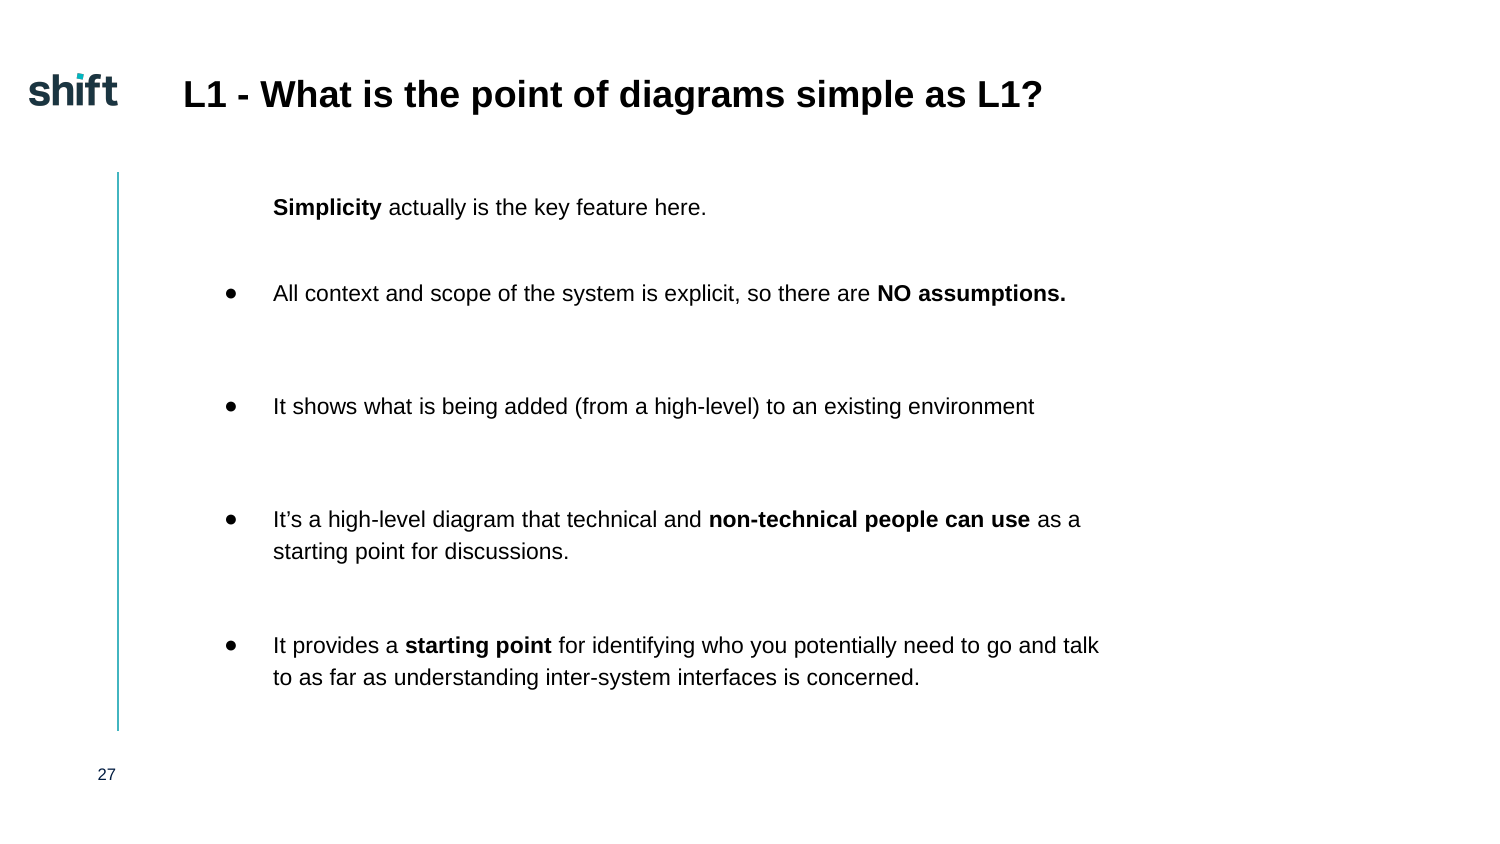

# L1 - What is the point of diagrams simple as L1?

Simplicity actually is the key feature here.

All context and scope of the system is explicit, so there are NO assumptions.

It shows what is being added (from a high-level) to an existing environment

It’s a high-level diagram that technical and non-technical people can use as a starting point for discussions.

It provides a starting point for identifying who you potentially need to go and talk to as far as understanding inter-system interfaces is concerned.